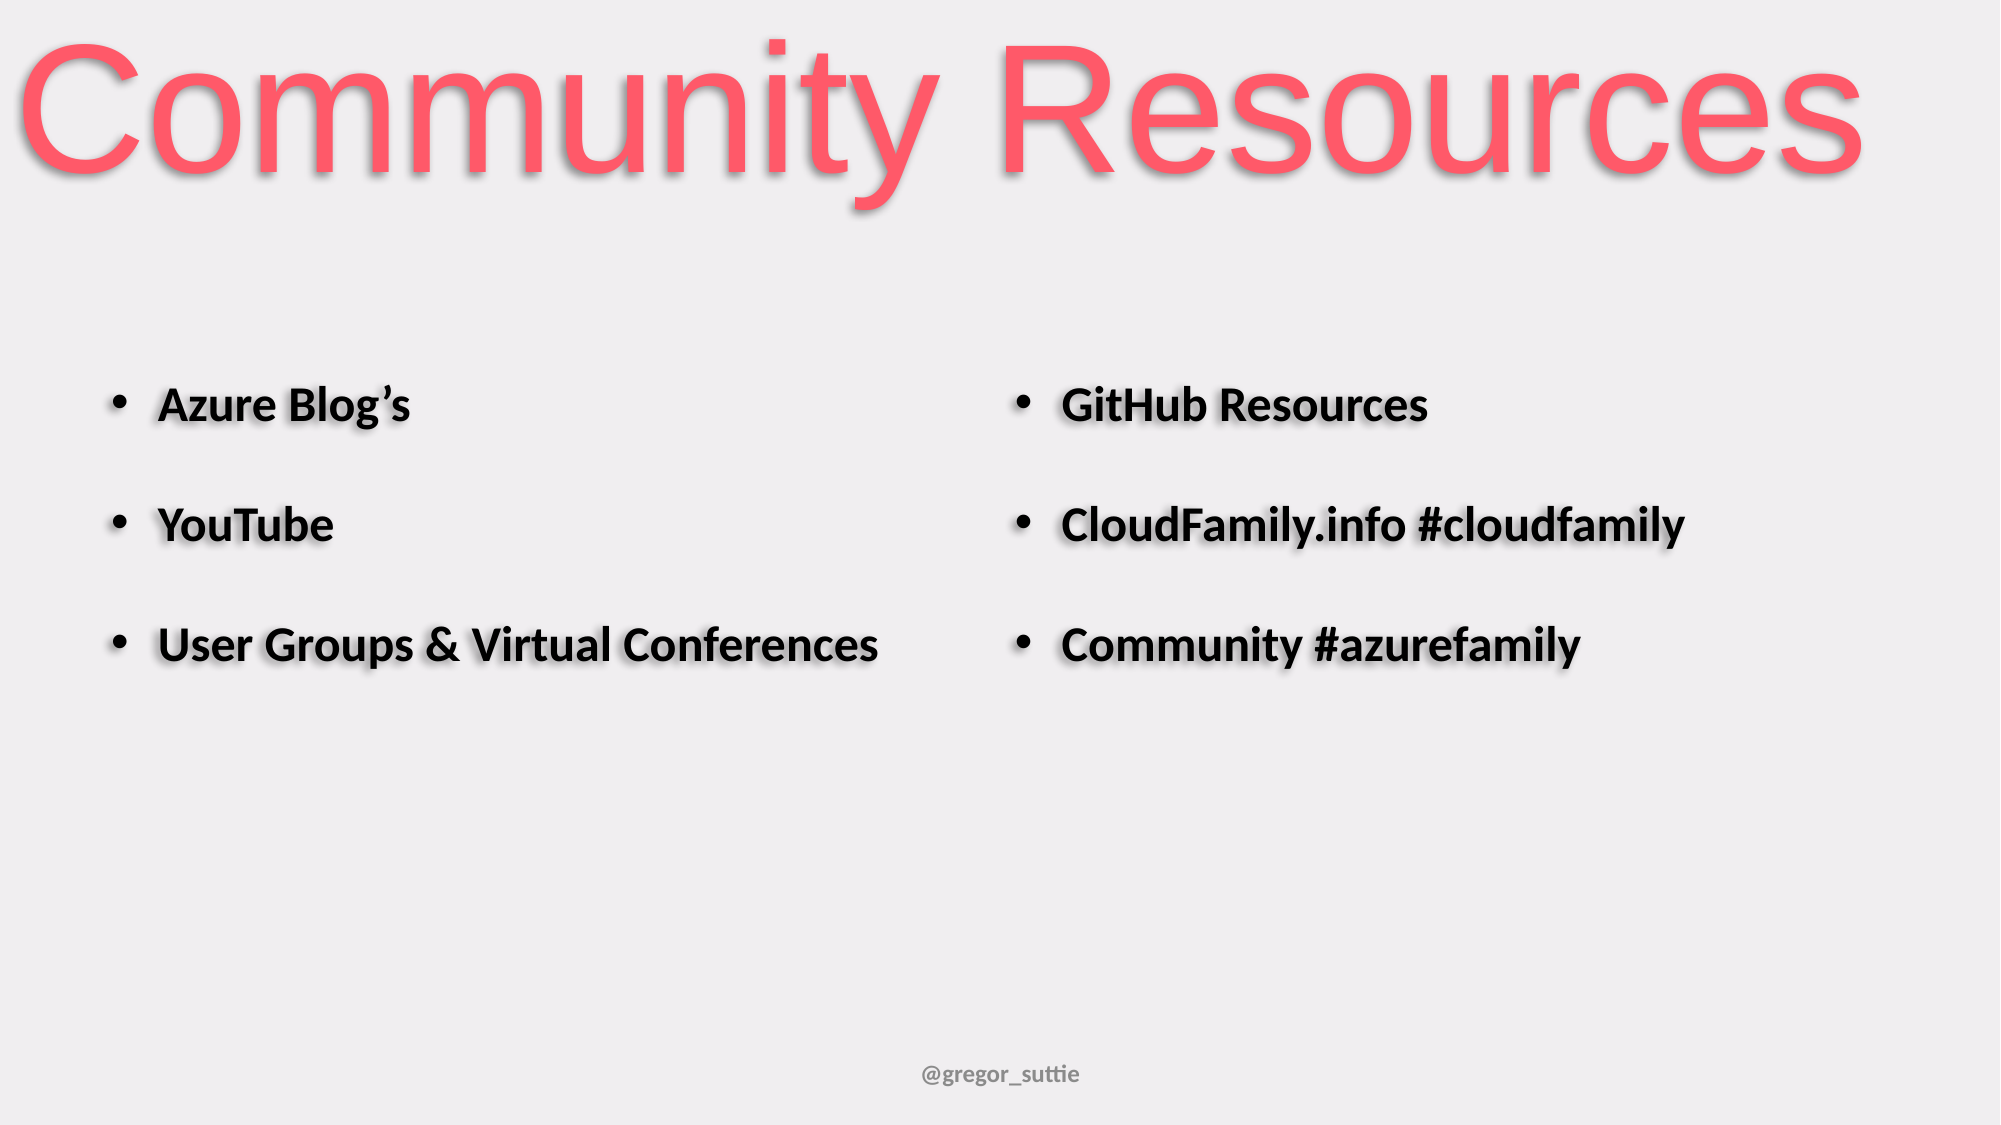

Community Resources
Azure Blog’s
YouTube
User Groups & Virtual Conferences
GitHub Resources
CloudFamily.info #cloudfamily
Community #azurefamily
@gregor_suttie